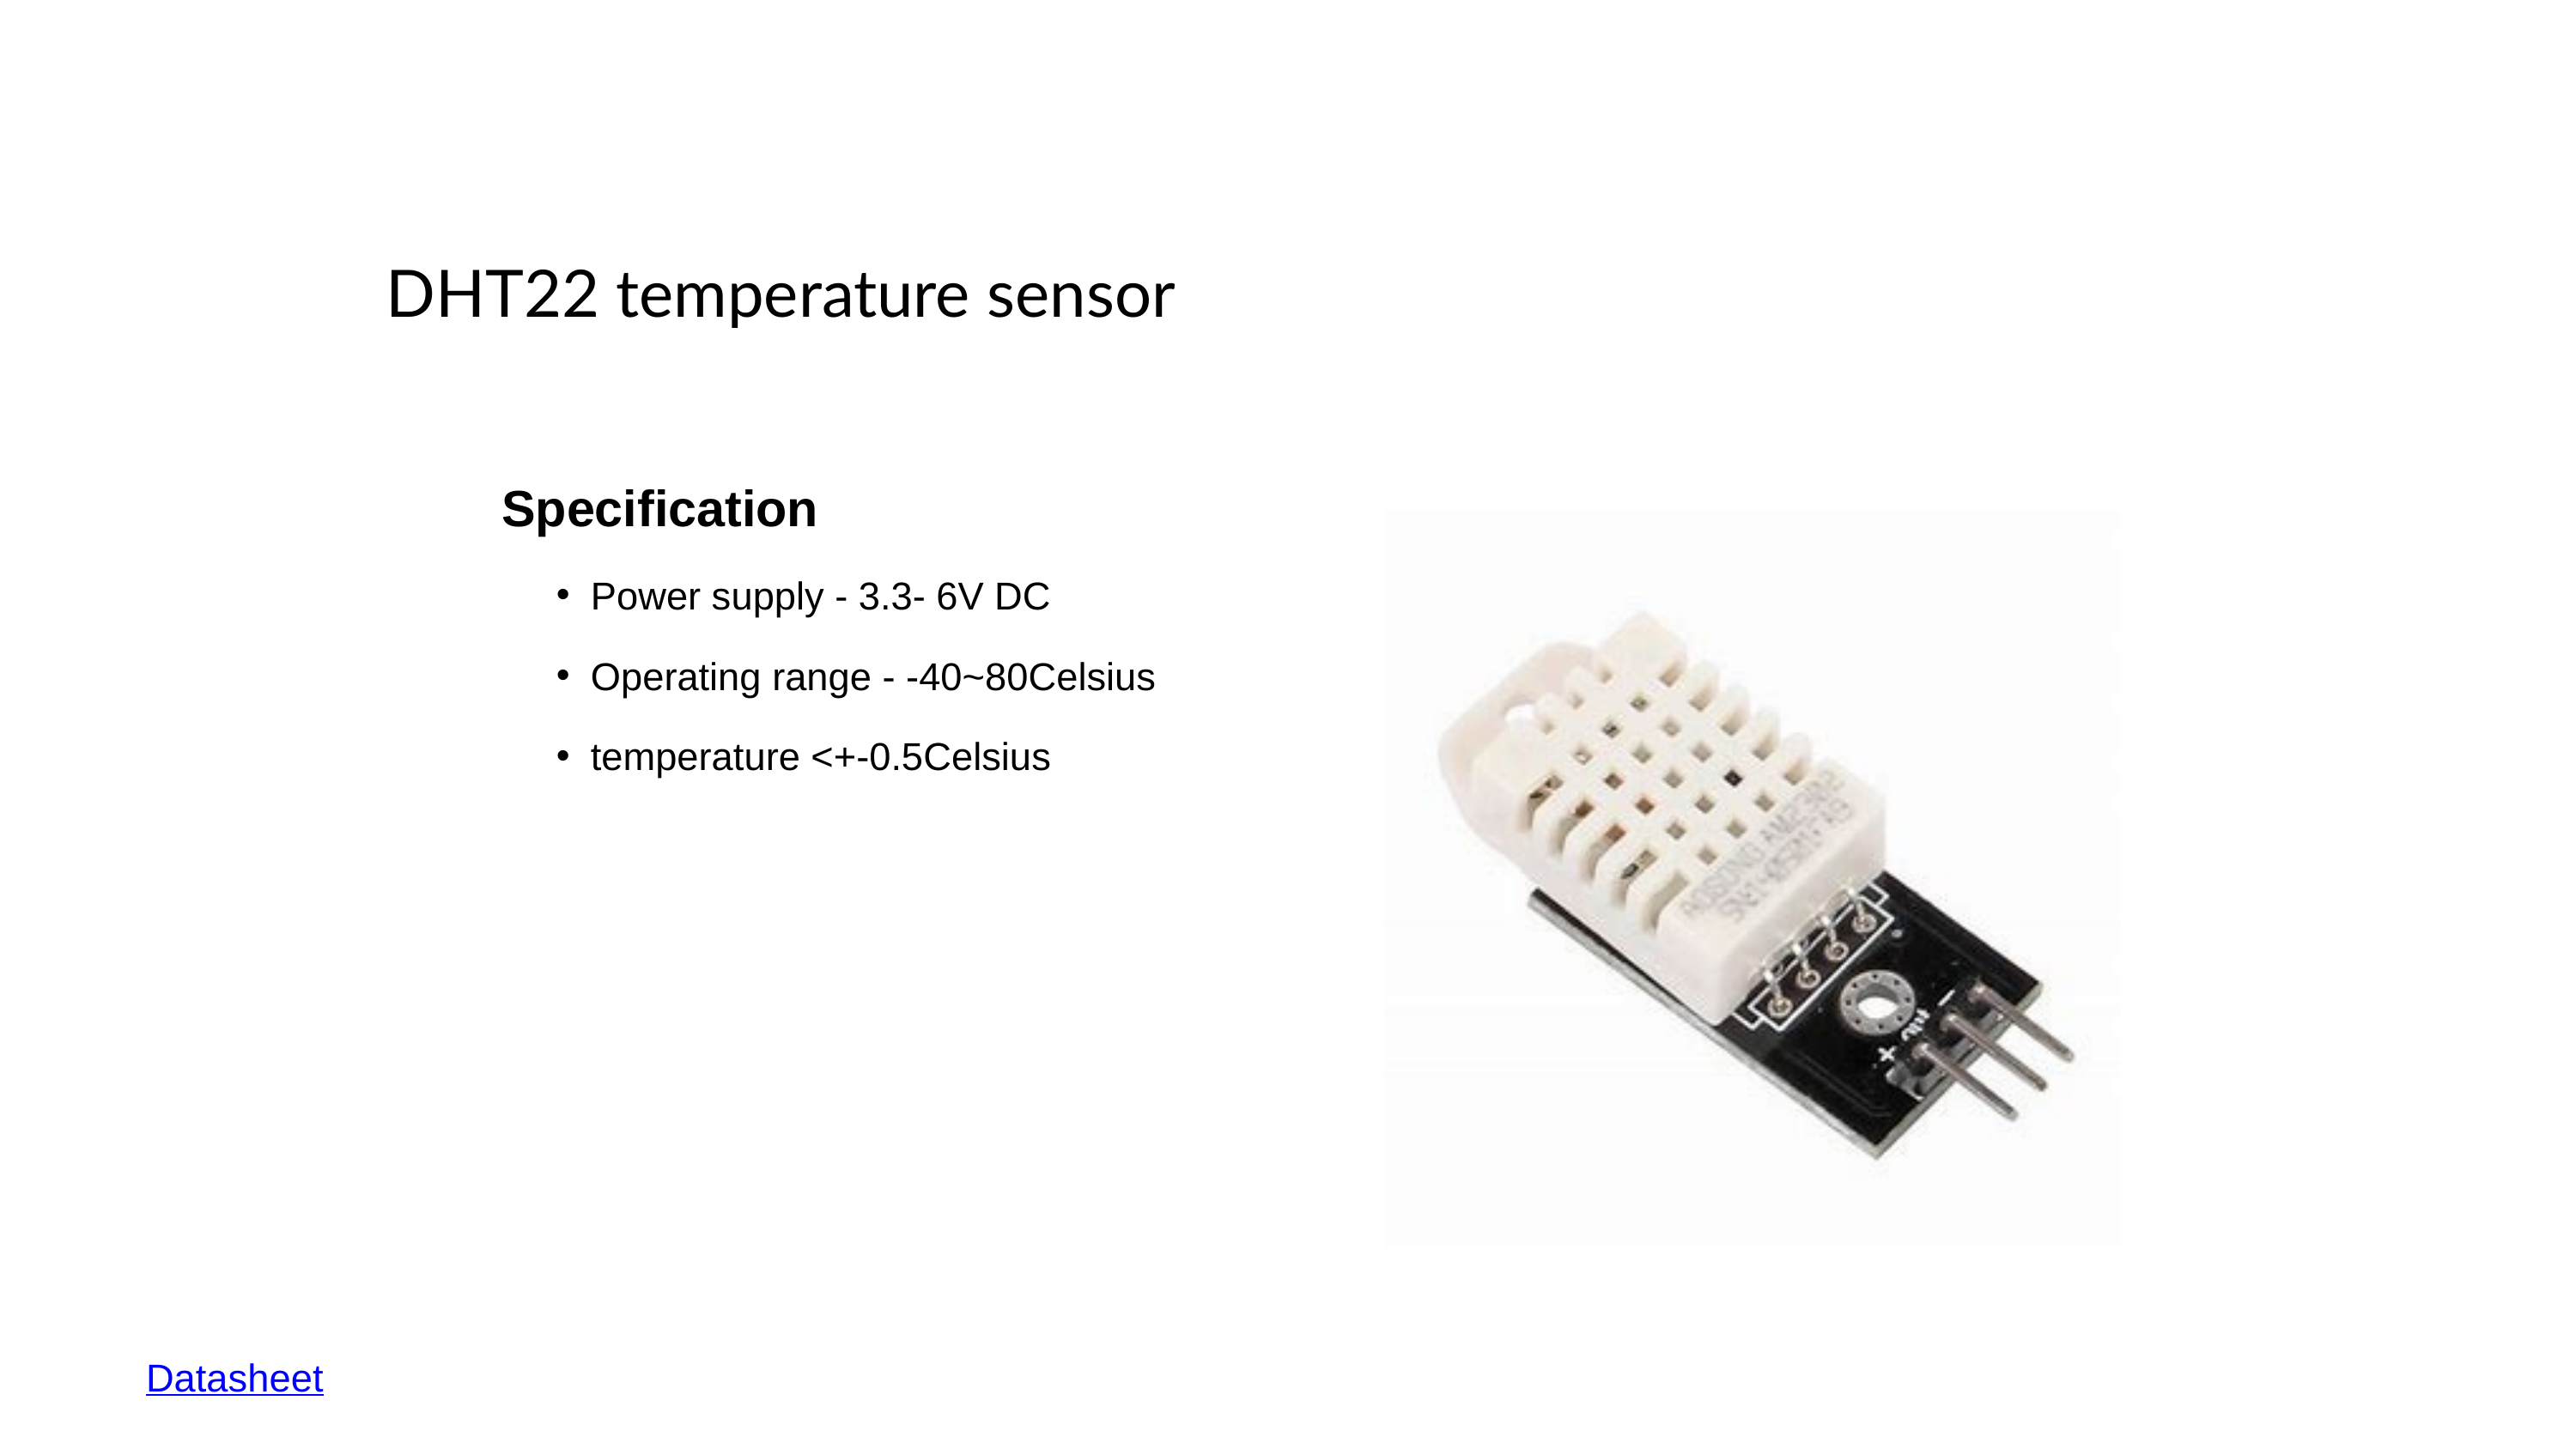

DHT22 temperature sensor

Specification
Power supply - 3.3- 6V DC
Operating range - -40~80Celsius
temperature <+-0.5Celsius

Datasheet